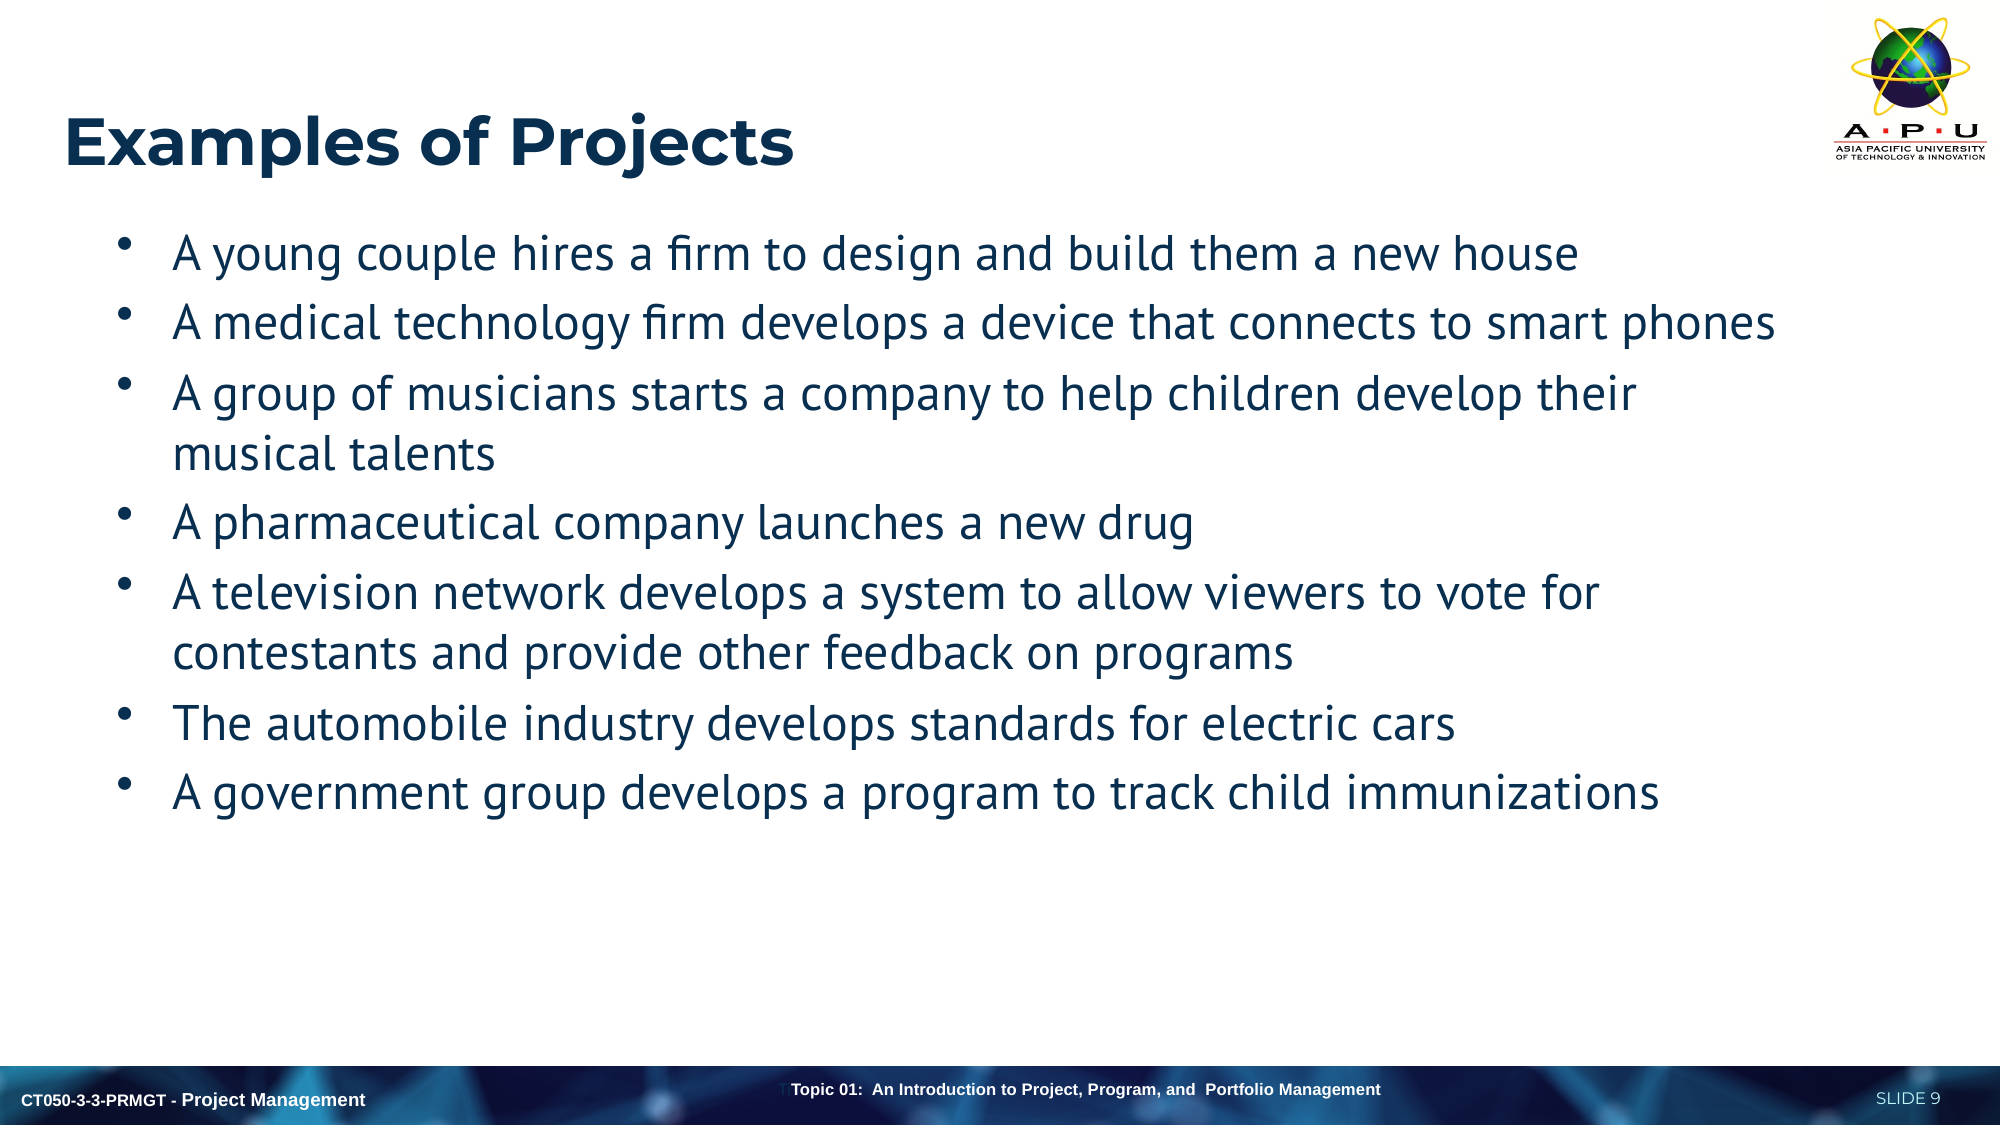

# Examples of Projects
A young couple hires a firm to design and build them a new house
A medical technology firm develops a device that connects to smart phones
A group of musicians starts a company to help children develop their musical talents
A pharmaceutical company launches a new drug
A television network develops a system to allow viewers to vote for contestants and provide other feedback on programs
The automobile industry develops standards for electric cars
A government group develops a program to track child immunizations